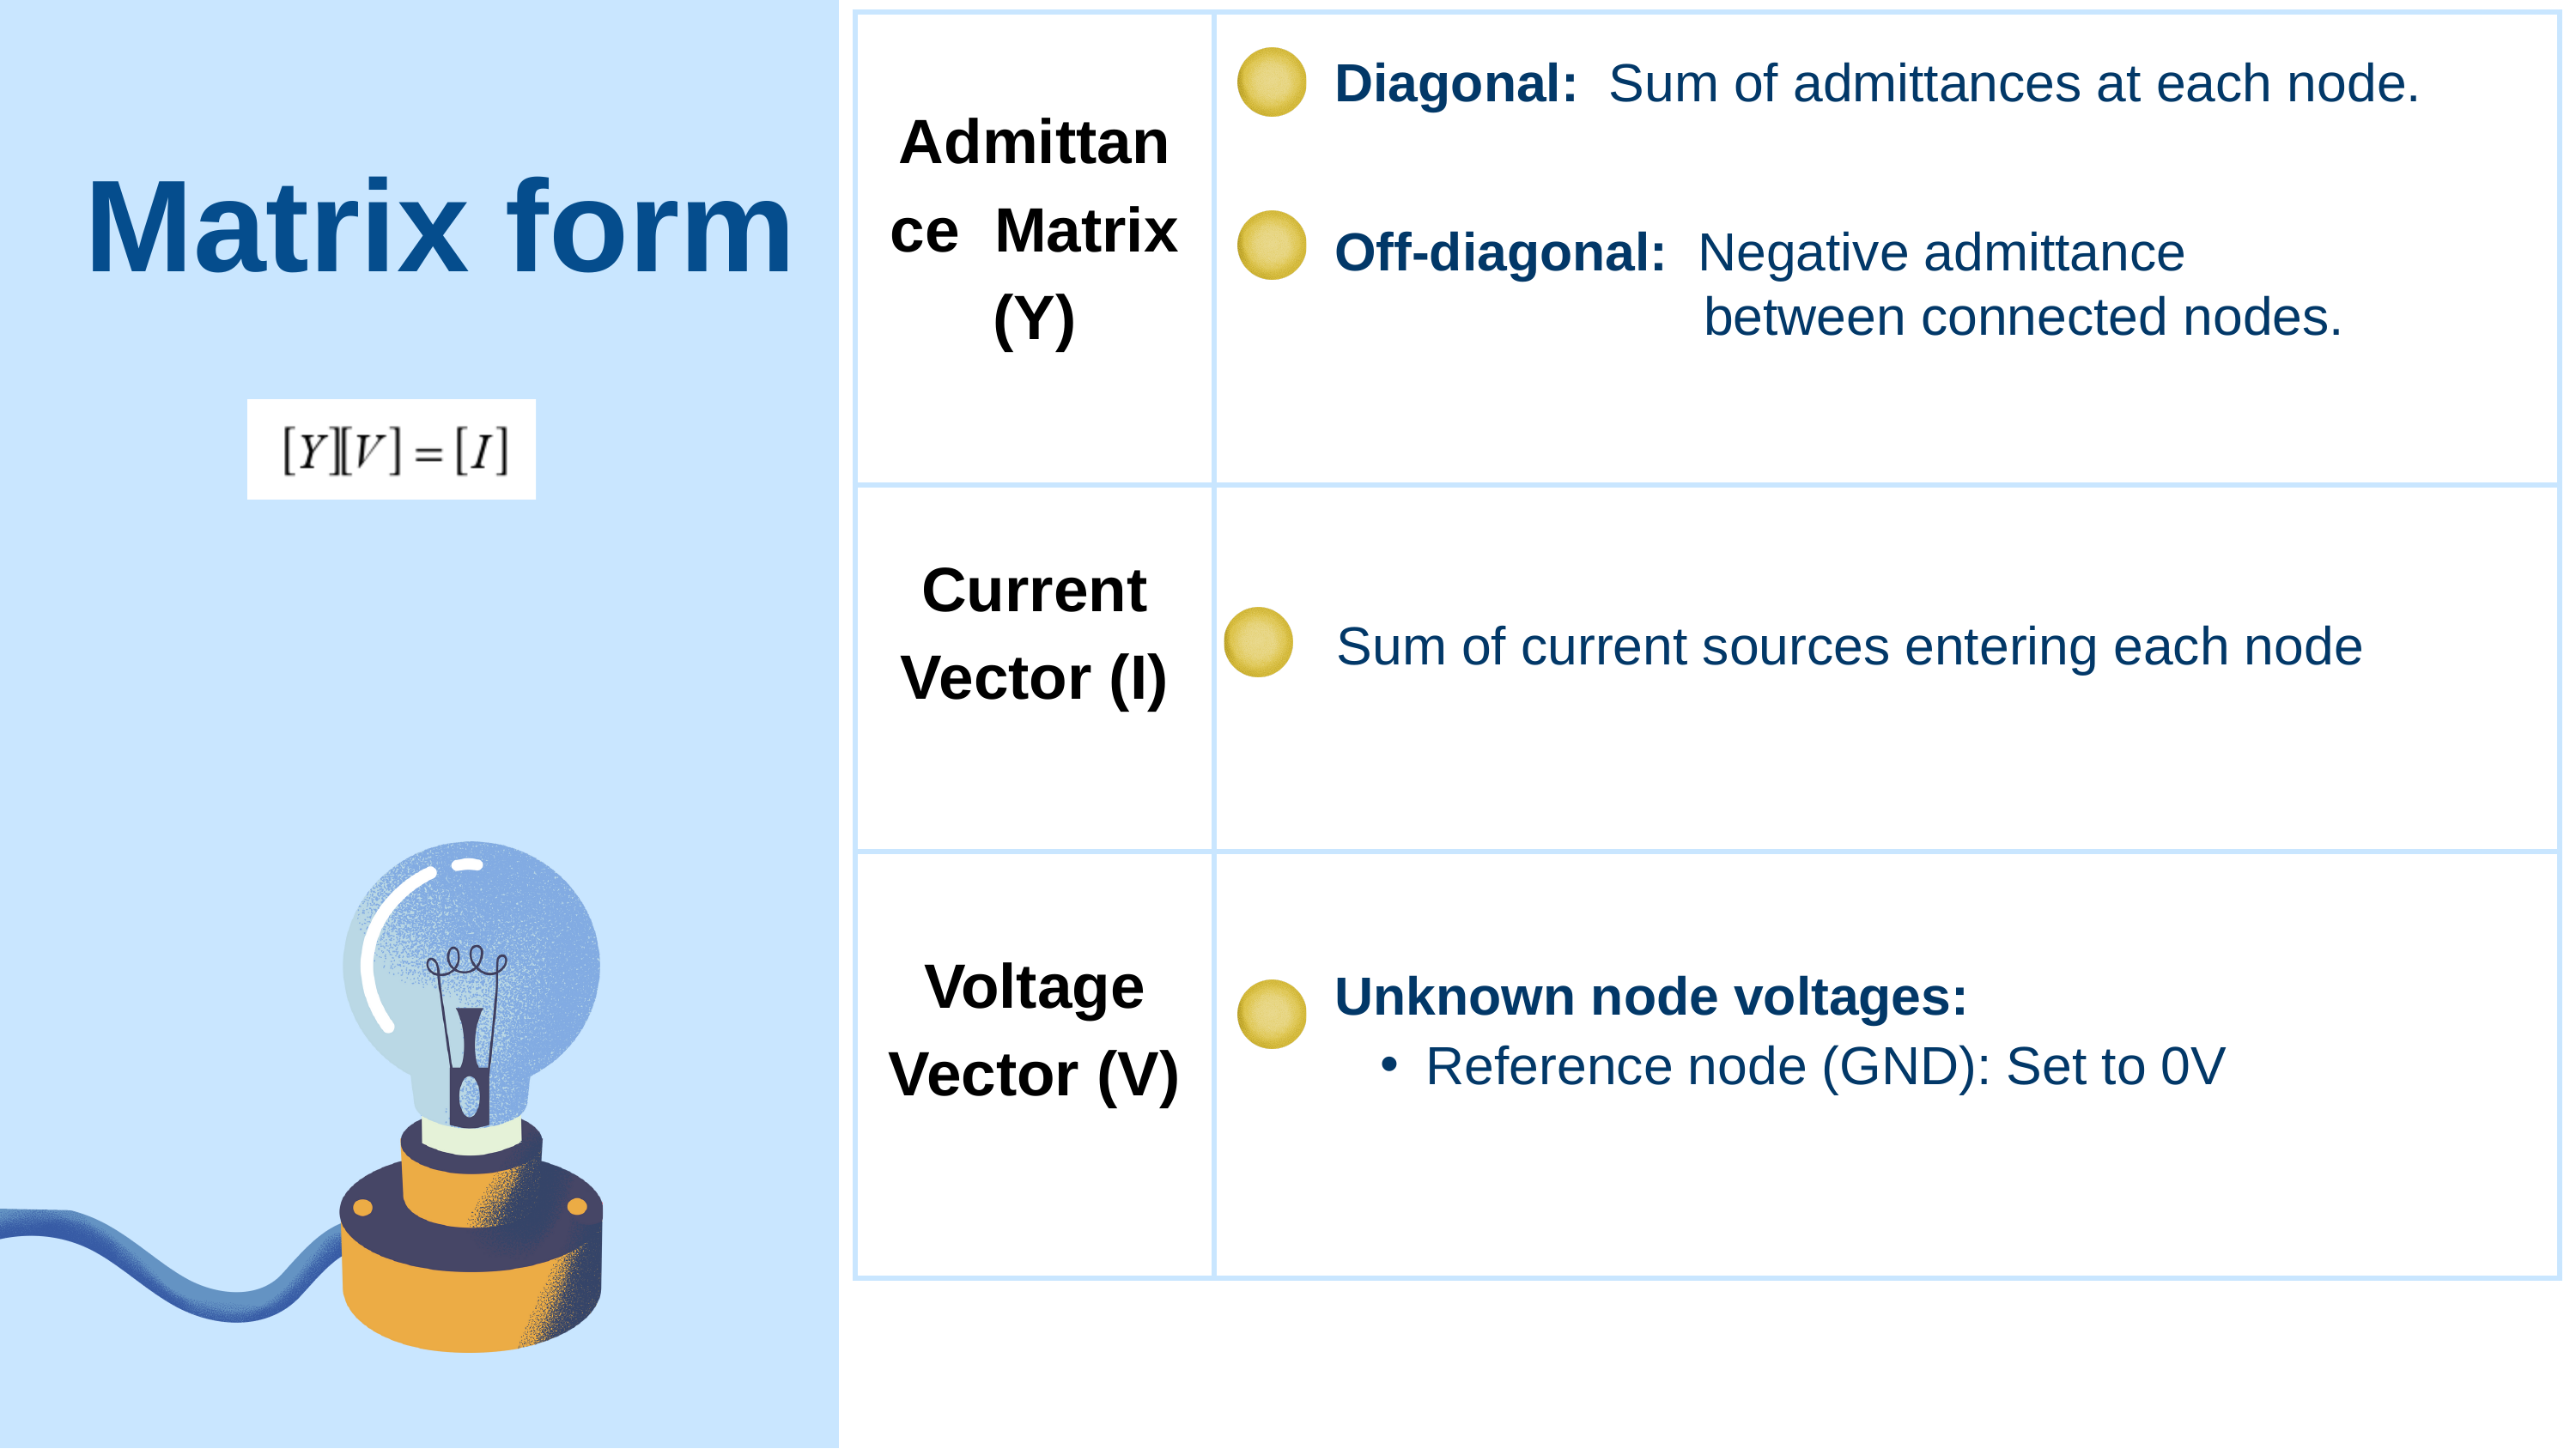

| Admittance Matrix (Y) |  |
| --- | --- |
| Current Vector (I) |  |
| Voltage Vector (V) |  |
Diagonal:  Sum of admittances at each node.

Matrix form

Off-diagonal:  Negative admittance
between connected nodes.

 Sum of current sources entering each node

Unknown node voltages:
Reference node (GND): Set to 0V